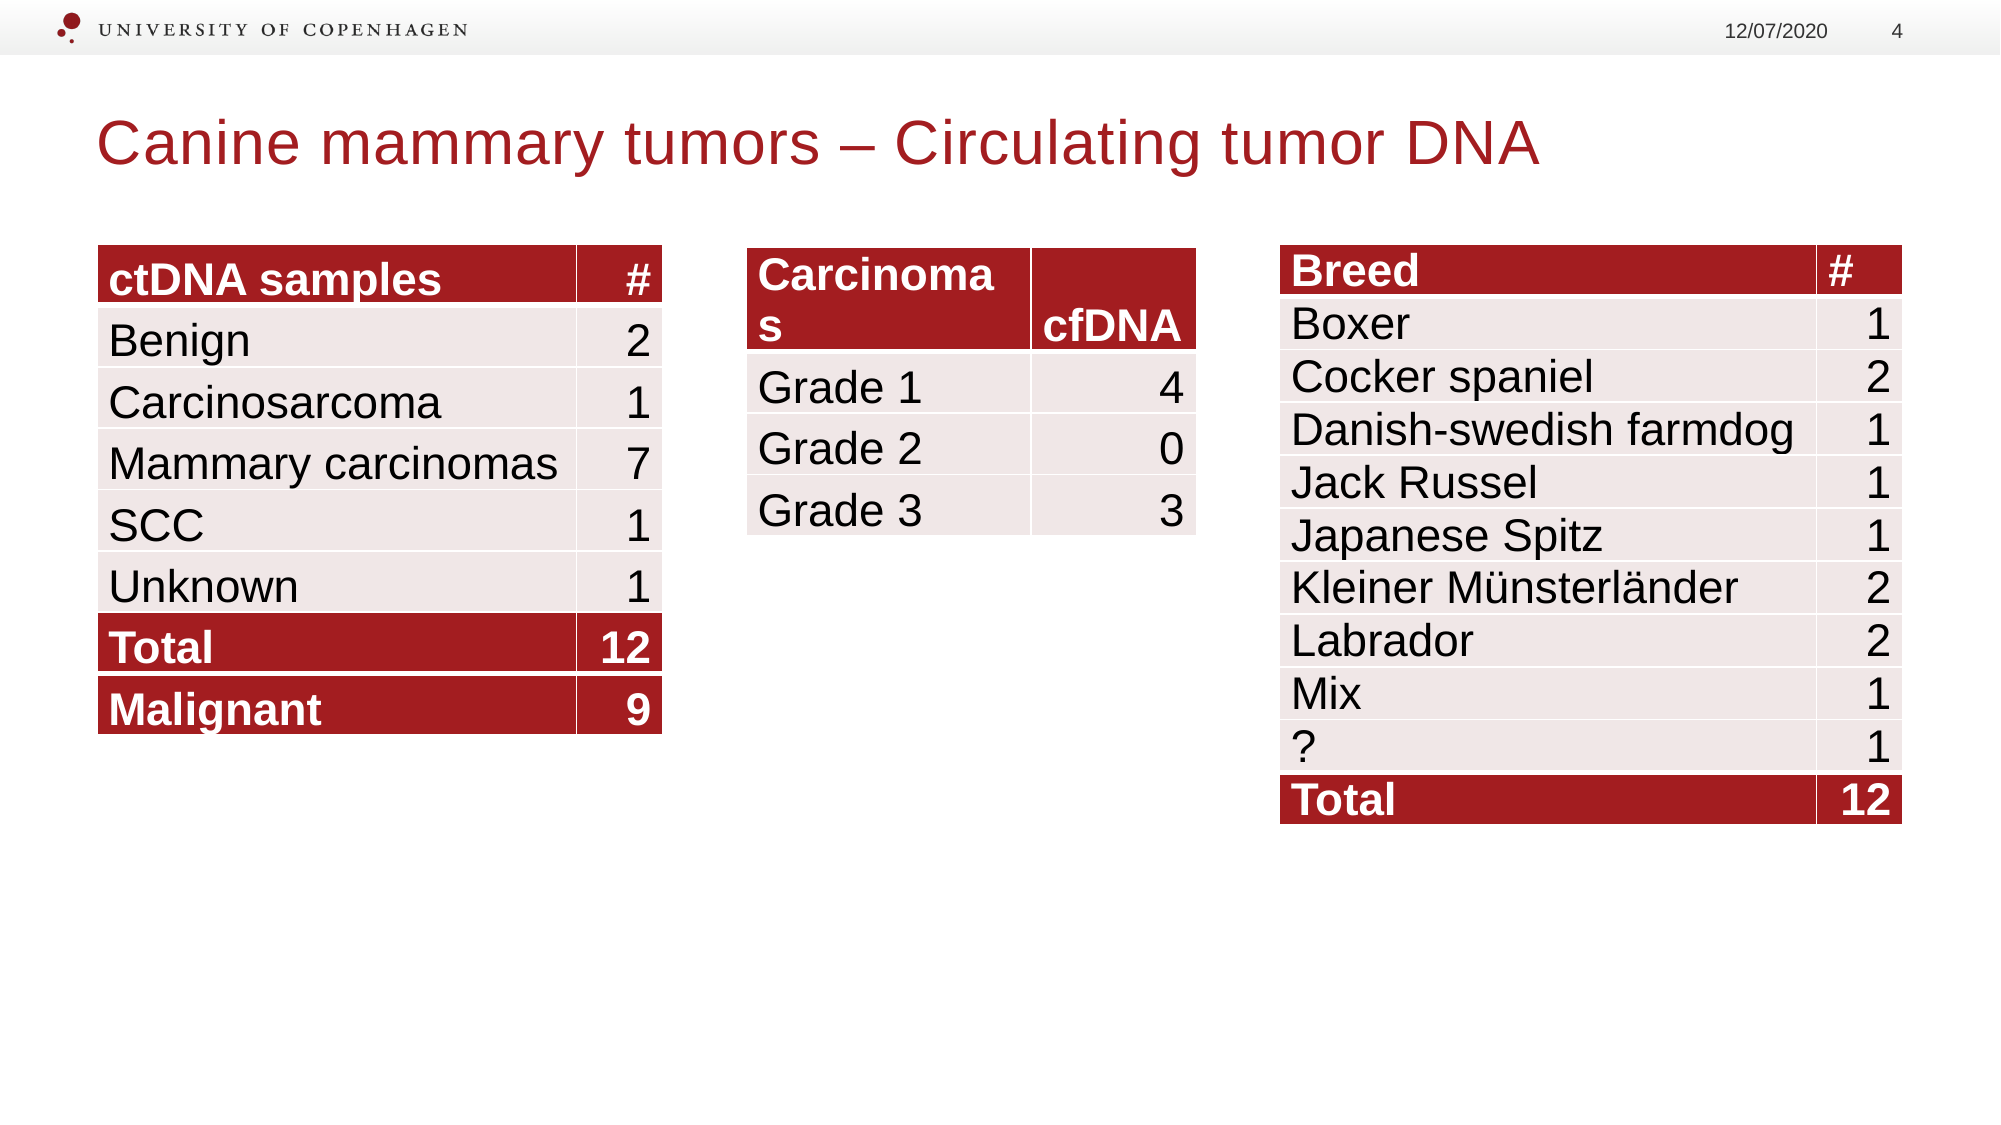

12/07/2020
4
# Canine mammary tumors – Circulating tumor DNA
| ctDNA samples | # |
| --- | --- |
| Benign | 2 |
| Carcinosarcoma | 1 |
| Mammary carcinomas | 7 |
| SCC | 1 |
| Unknown | 1 |
| Total | 12 |
| Malignant | 9 |
| Breed | # |
| --- | --- |
| Boxer | 1 |
| Cocker spaniel | 2 |
| Danish-swedish farmdog | 1 |
| Jack Russel | 1 |
| Japanese Spitz | 1 |
| Kleiner Münsterländer | 2 |
| Labrador | 2 |
| Mix | 1 |
| ? | 1 |
| Total | 12 |
| Carcinomas | cfDNA |
| --- | --- |
| Grade 1 | 4 |
| Grade 2 | 0 |
| Grade 3 | 3 |